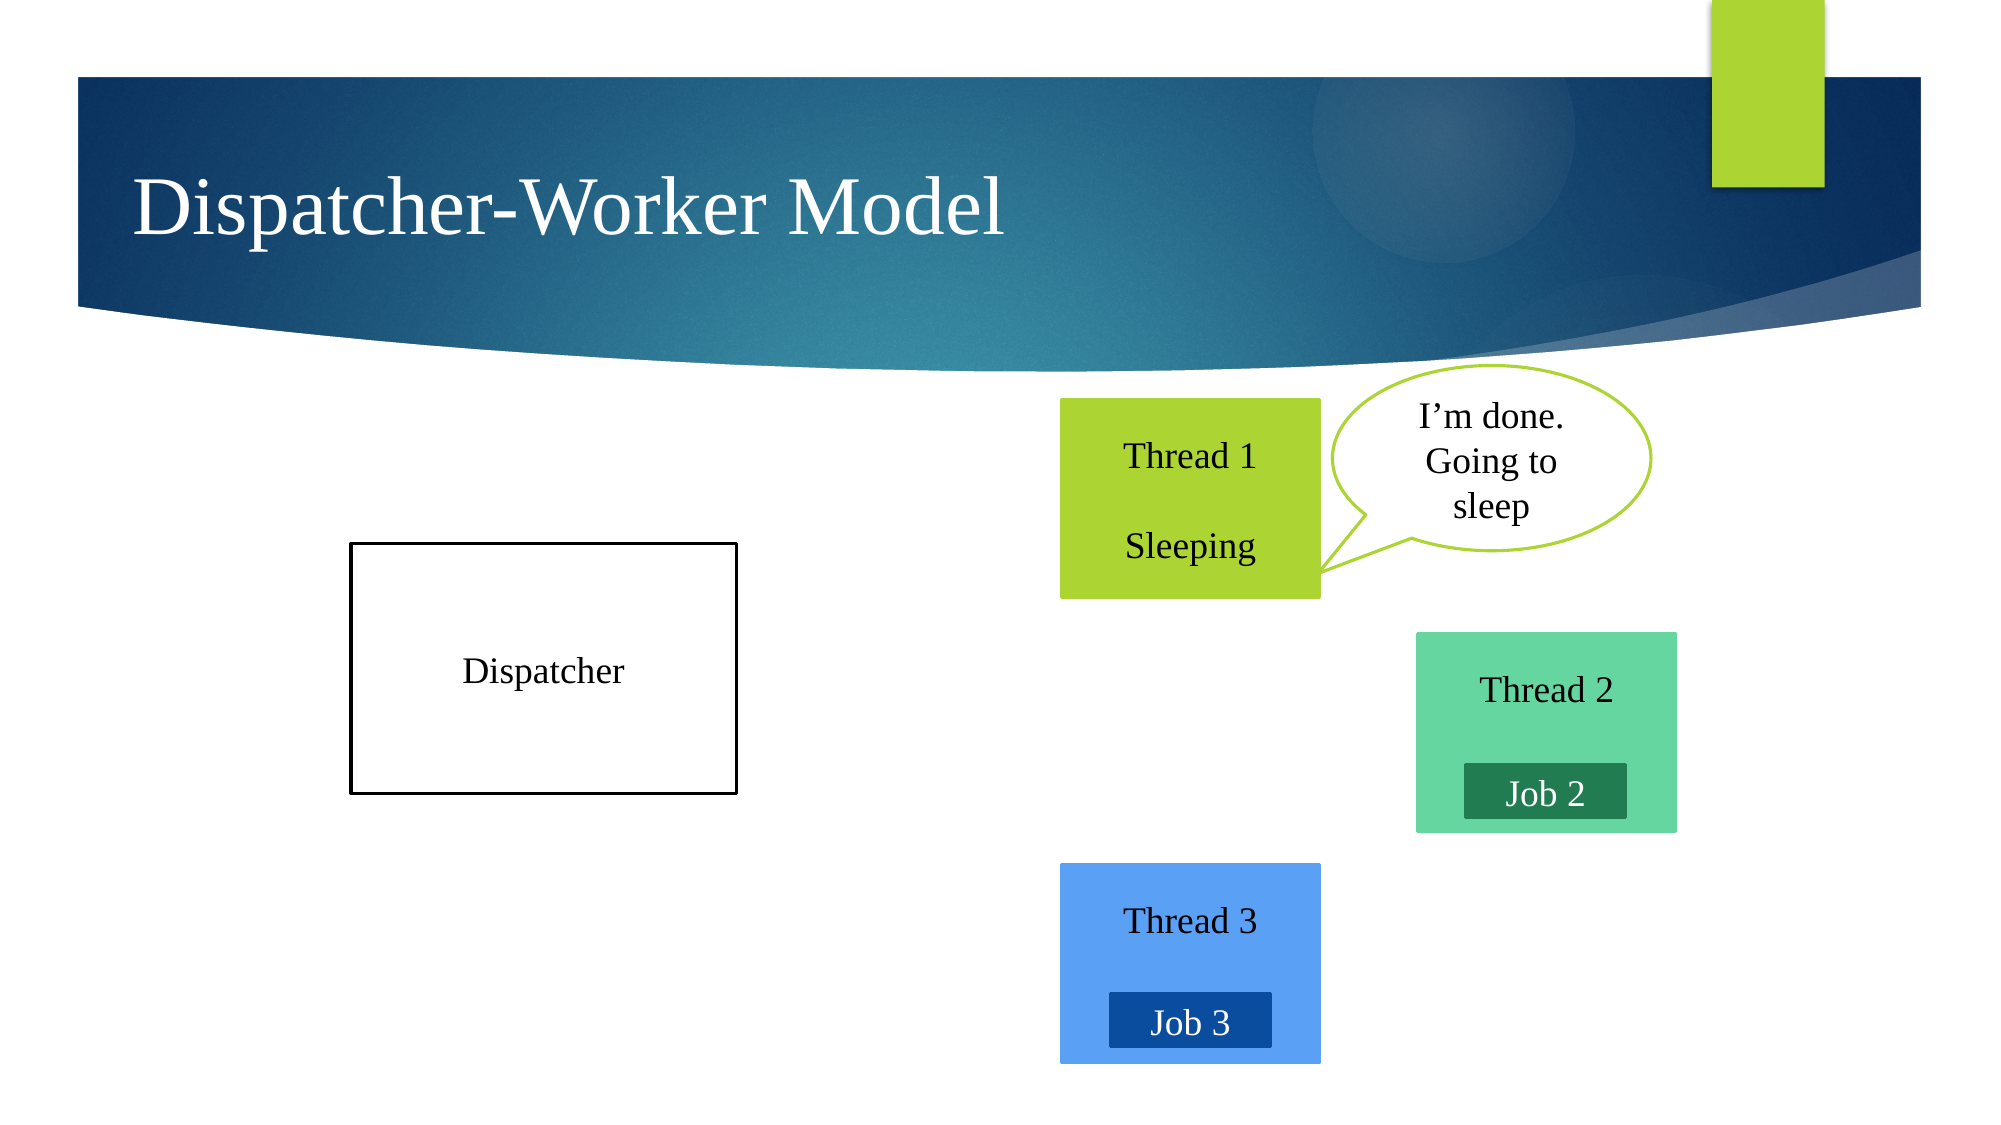

Dispatcher-Worker Model
I’m done. Going to sleep
Thread 1

Sleeping
Dispatcher
Thread 2

Job 2
Thread 3

Job 3